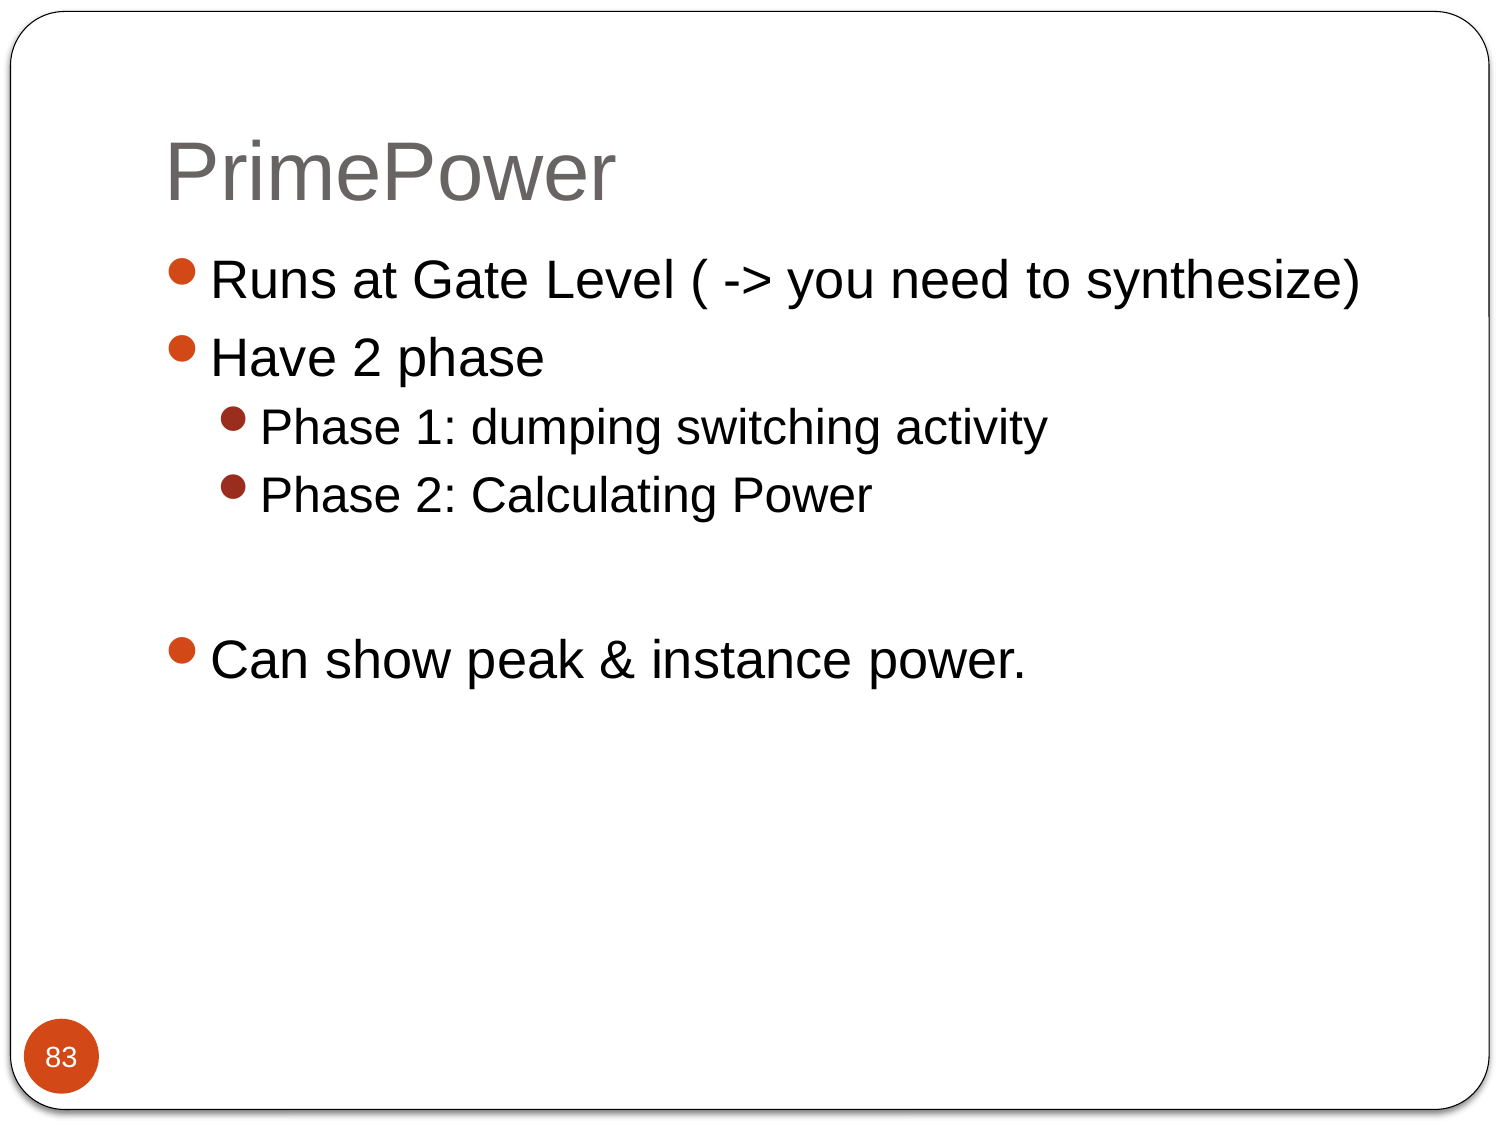

# PrimePower
Runs at Gate Level ( -> you need to synthesize)
Have 2 phase
Phase 1: dumping switching activity
Phase 2: Calculating Power

Can show peak & instance power.
83